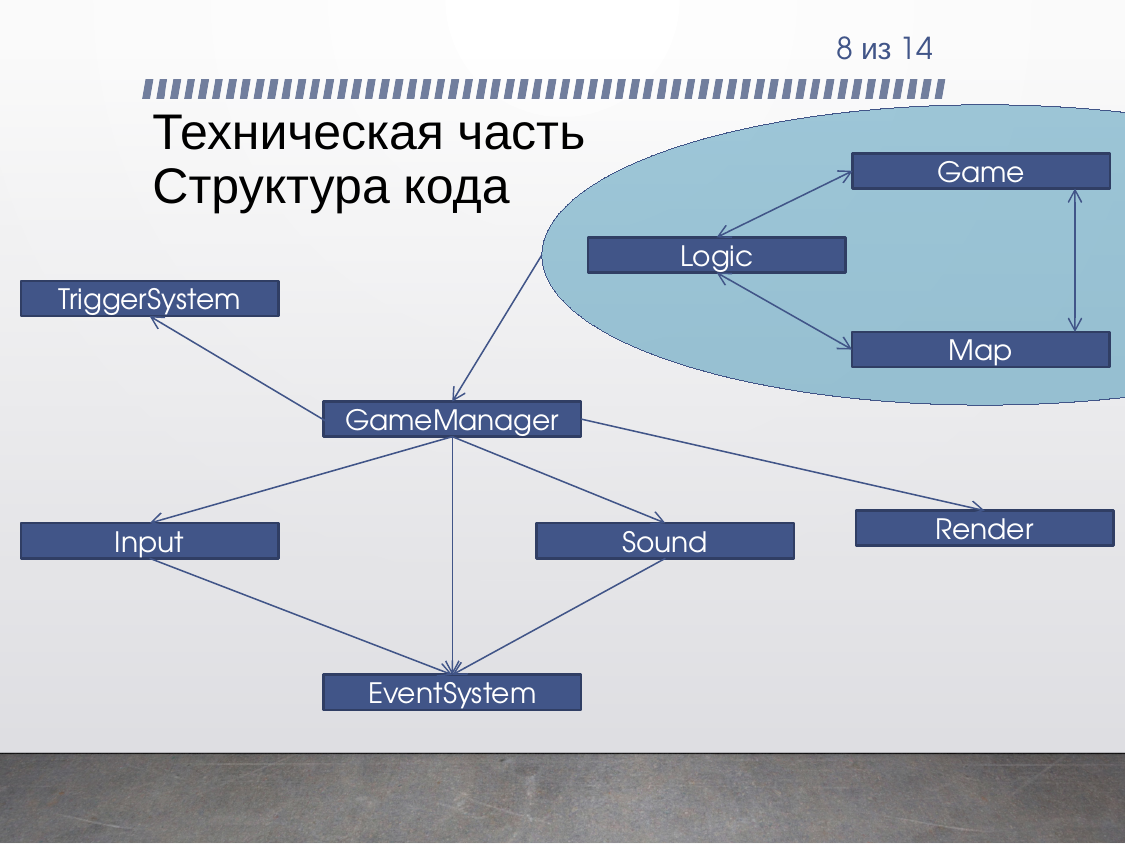

8 из 14
# Техническая часть Структура кода

Game
Logic
TriggerSystem
Map
GameManager
Render
Input
Sound
EventSystem